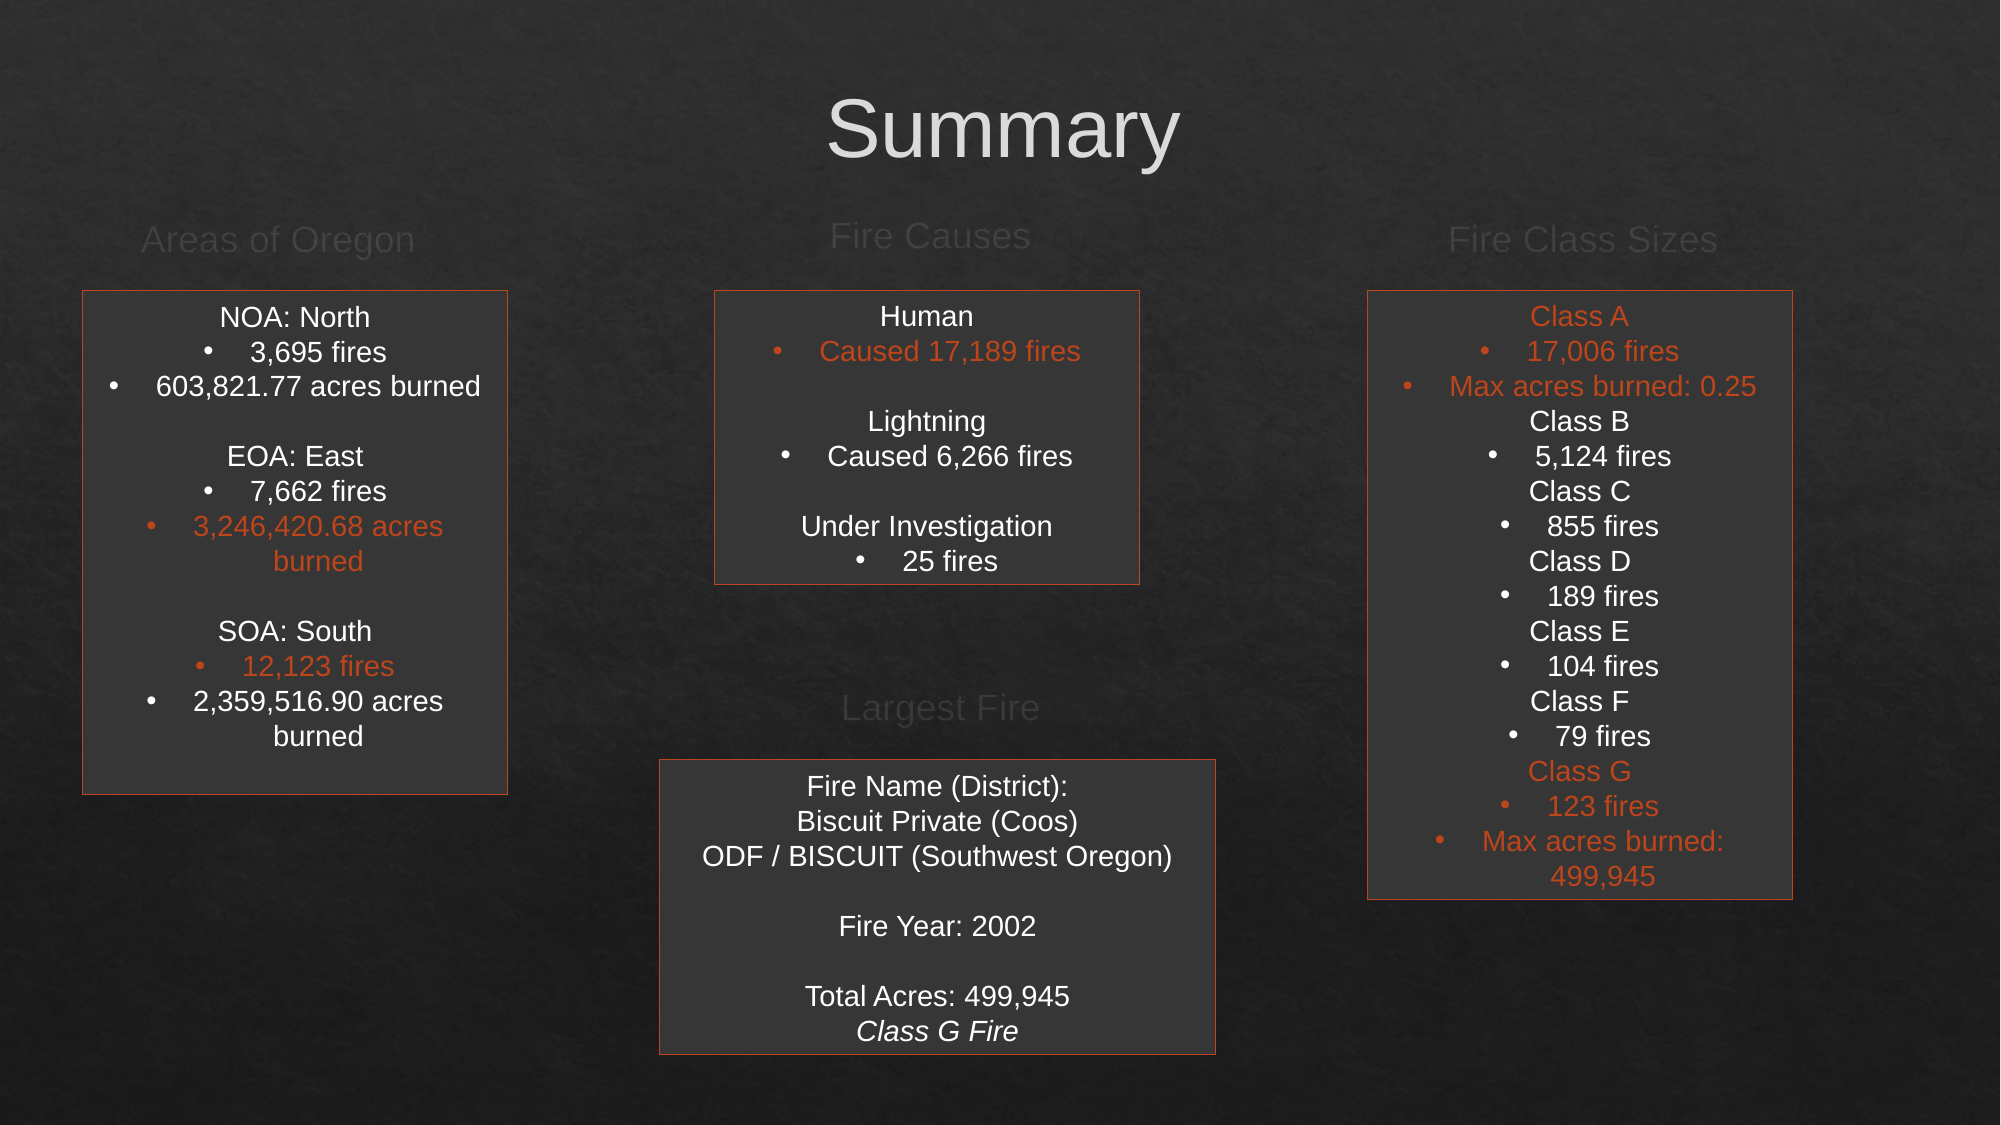

Summary
Fire Causes
Fire Class Sizes
Areas of Oregon
Human
Caused 17,189 fires

Lightning
Caused 6,266 fires

Under Investigation
25 fires
Class A
17,006 fires
Max acres burned: 0.25
Class B
5,124 fires
Class C
855 fires
Class D
189 fires
Class E
104 fires
Class F
79 fires
Class G
123 fires
Max acres burned: 499,945
NOA: North
3,695 fires
603,821.77 acres burned

EOA: East
7,662 fires
3,246,420.68 acres burned

SOA: South
12,123 fires
2,359,516.90 acres burned

Largest Fire
Fire Name (District):
Biscuit Private (Coos)
ODF / BISCUIT (Southwest Oregon)

Fire Year: 2002

Total Acres: 499,945
Class G Fire